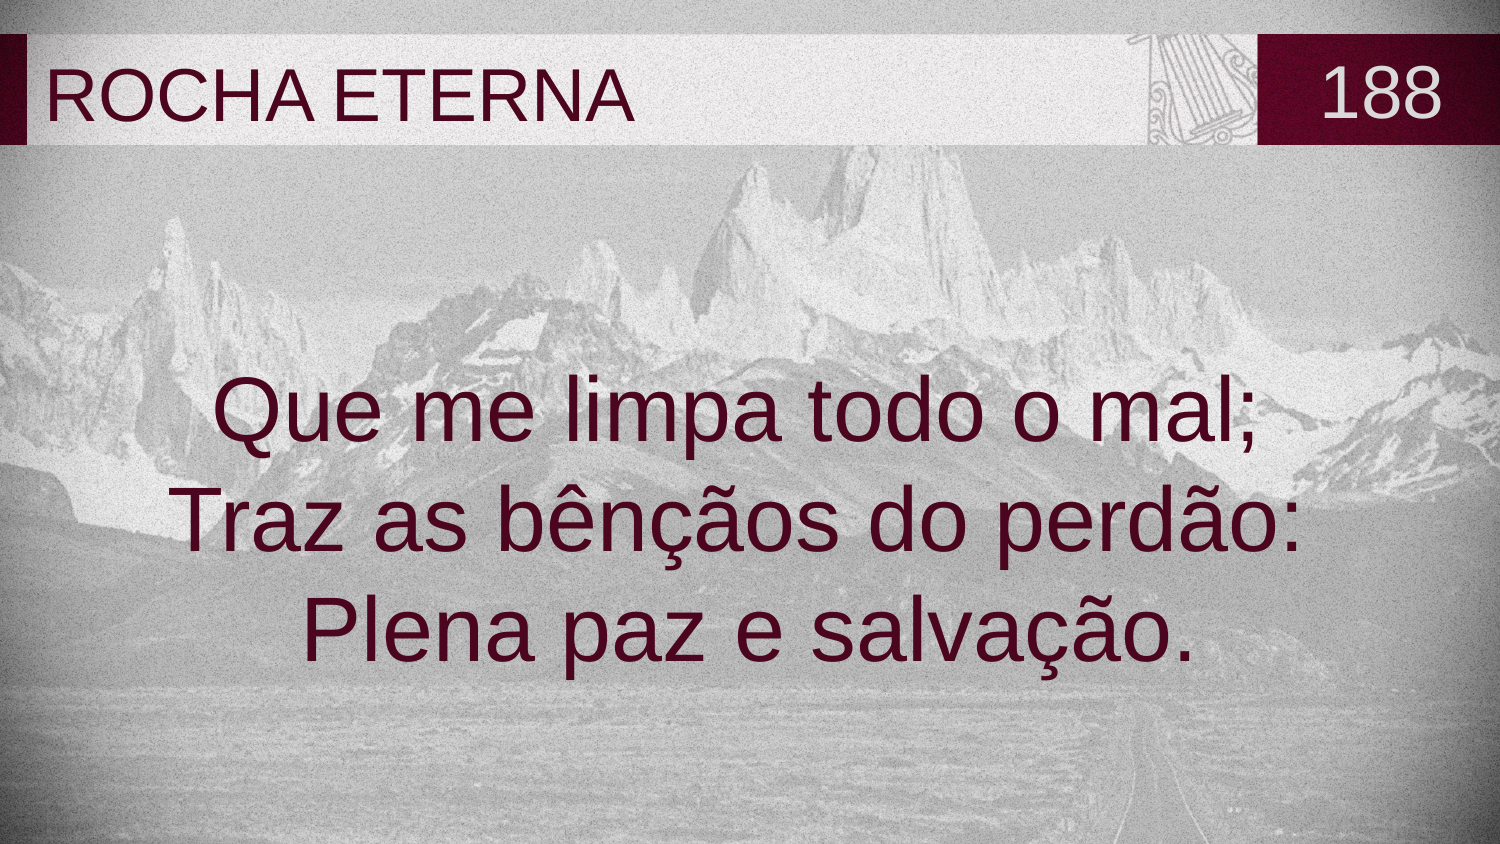

# ROCHA ETERNA
188
Que me limpa todo o mal;
Traz as bênçãos do perdão:
Plena paz e salvação.